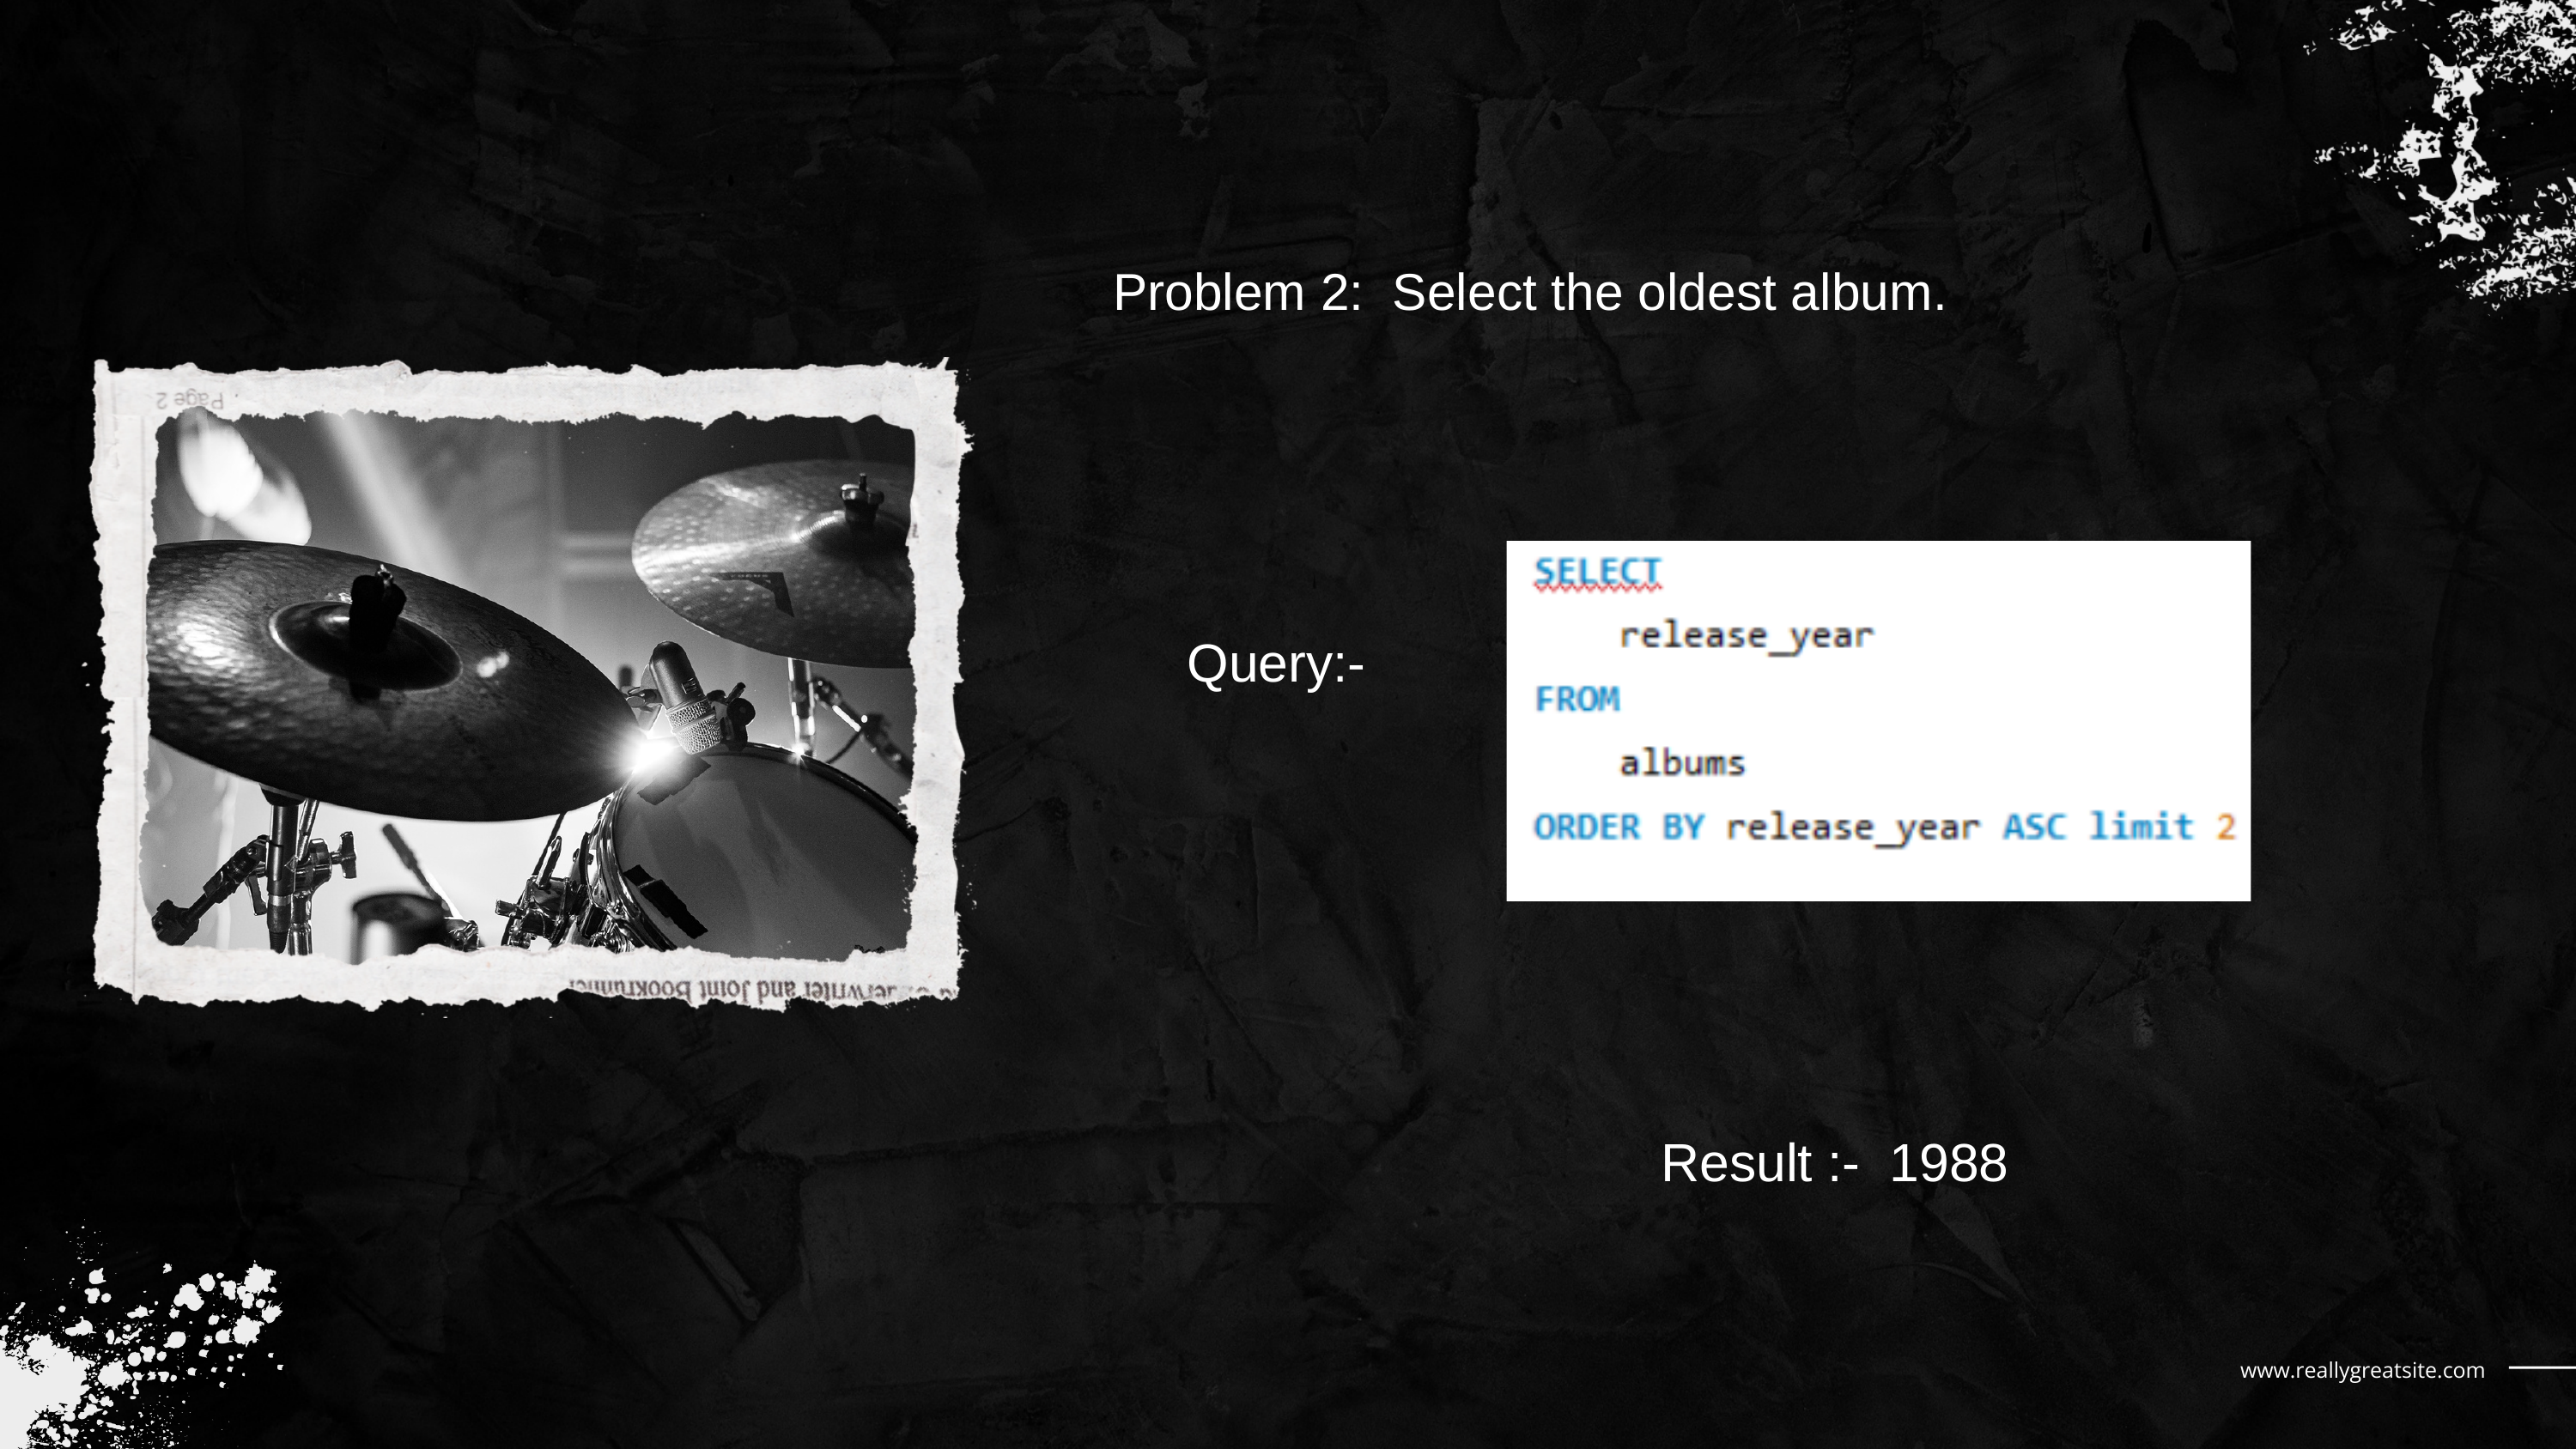

Problem 2:  Select the oldest album.

Query:-
Result :-  1988

www.reallygreatsite.com